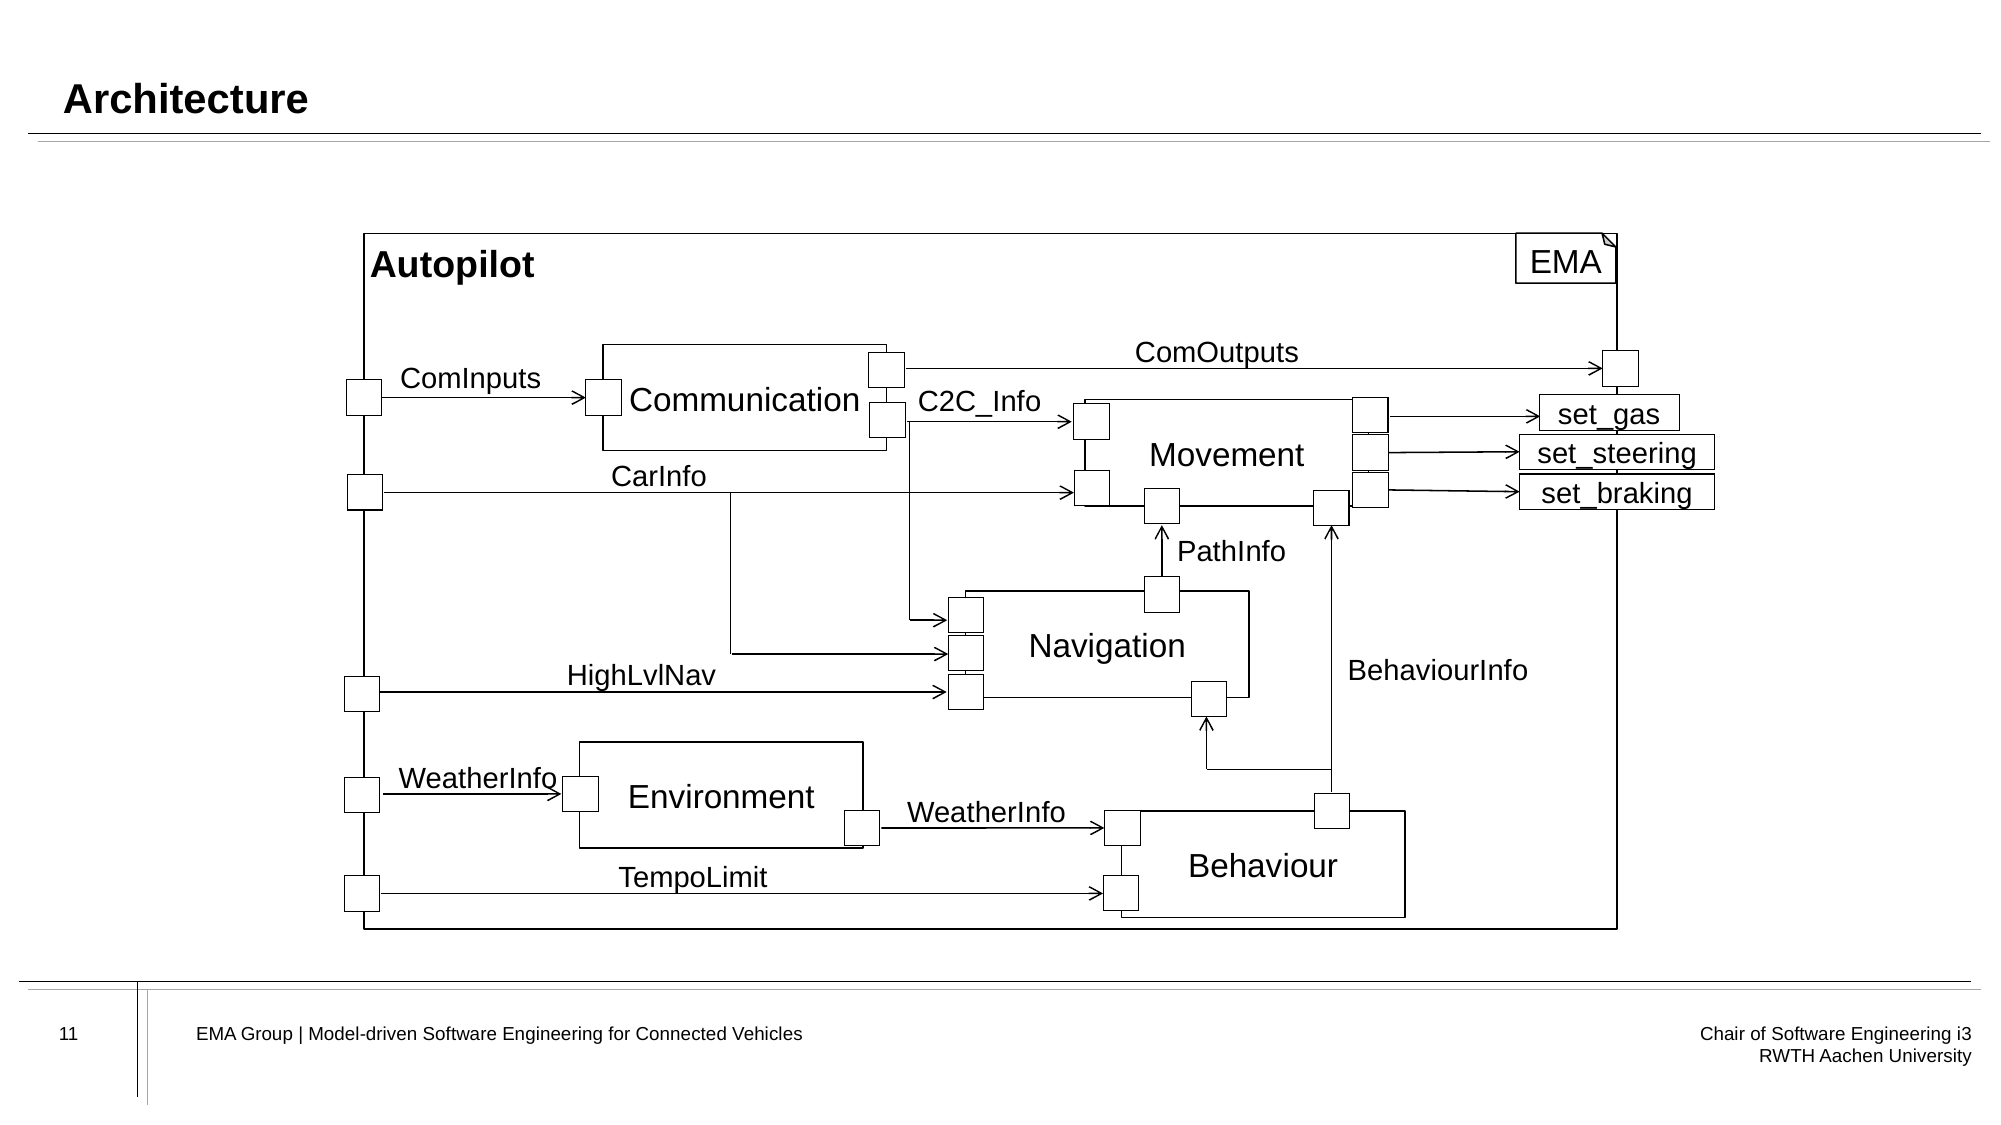

# Architecture
EMA
Autopilot
ComOutputs
Communication

ComInputs

C2C_Info
set_gas

Movement

set_steering

CarInfo

set_braking

PathInfo

BehaviourInfo

Navigation

HighLvlNav

Environment
WeatherInfo

WeatherInfo

Behaviour
TempoLimit